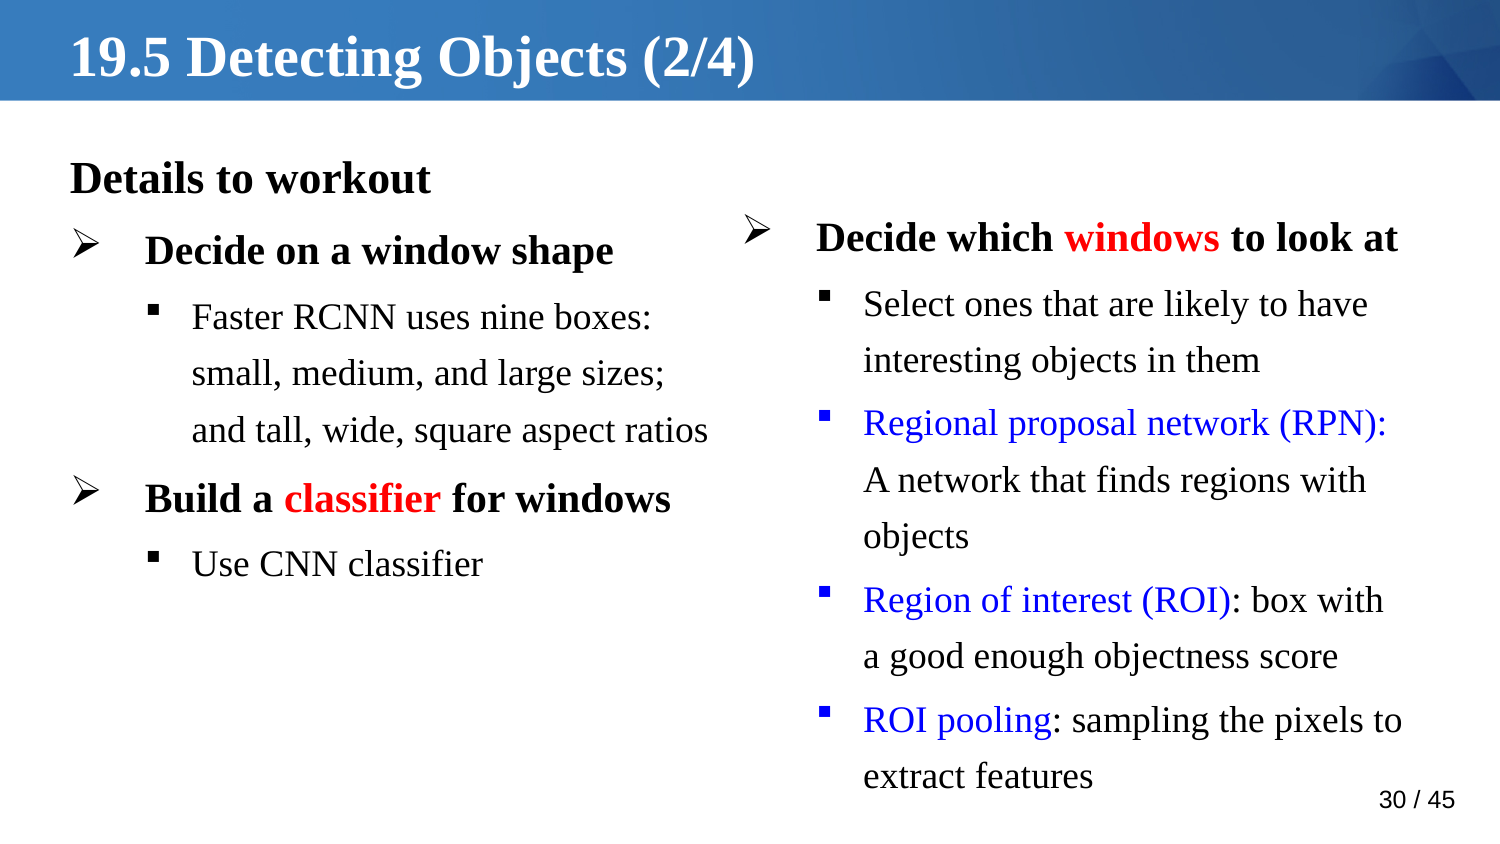

# 19.5 Detecting Objects (2/4)
Details to workout
Decide on a window shape
Faster RCNN uses nine boxes: small, medium, and large sizes; and tall, wide, square aspect ratios
Build a classifier for windows
Use CNN classifier

Decide which windows to look at
Select ones that are likely to have interesting objects in them
Regional proposal network (RPN): A network that finds regions with objects
Region of interest (ROI): box with a good enough objectness score
ROI pooling: sampling the pixels to extract features